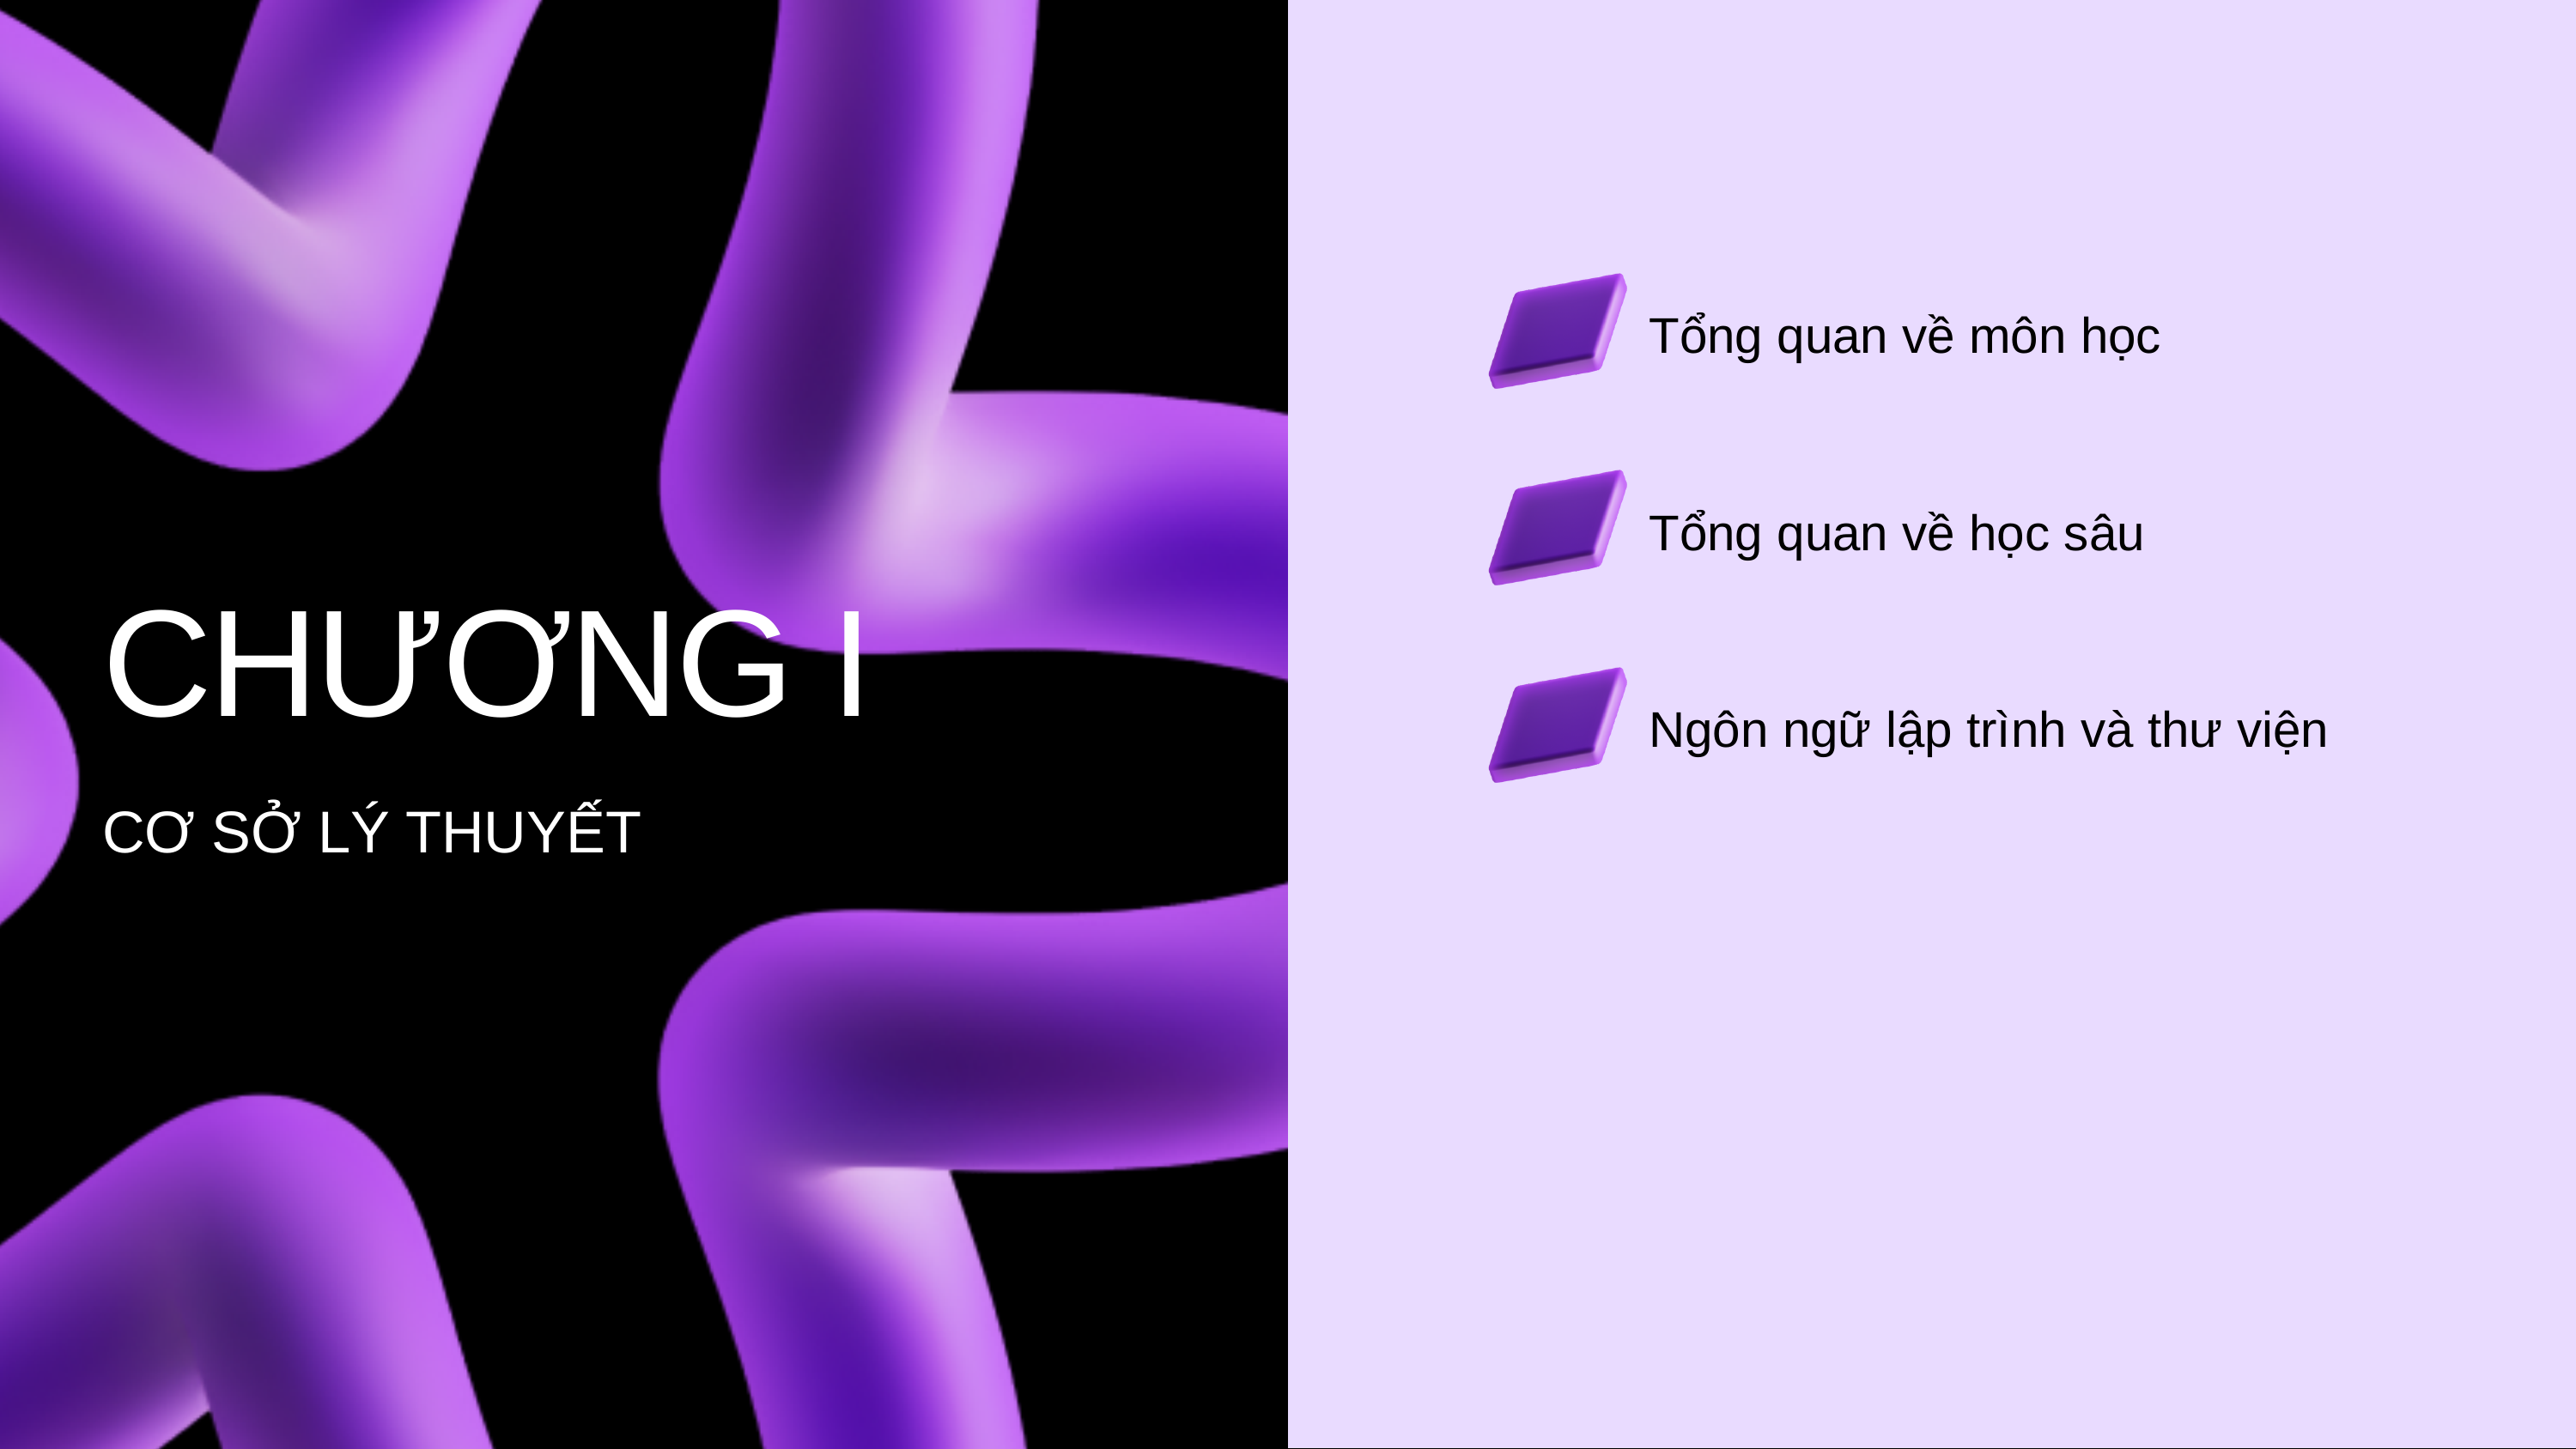

Tổng quan về môn học

Tổng quan về học sâu
CHƯƠNG I
CƠ SỞ LÝ THUYẾT

Ngôn ngữ lập trình và thư viện